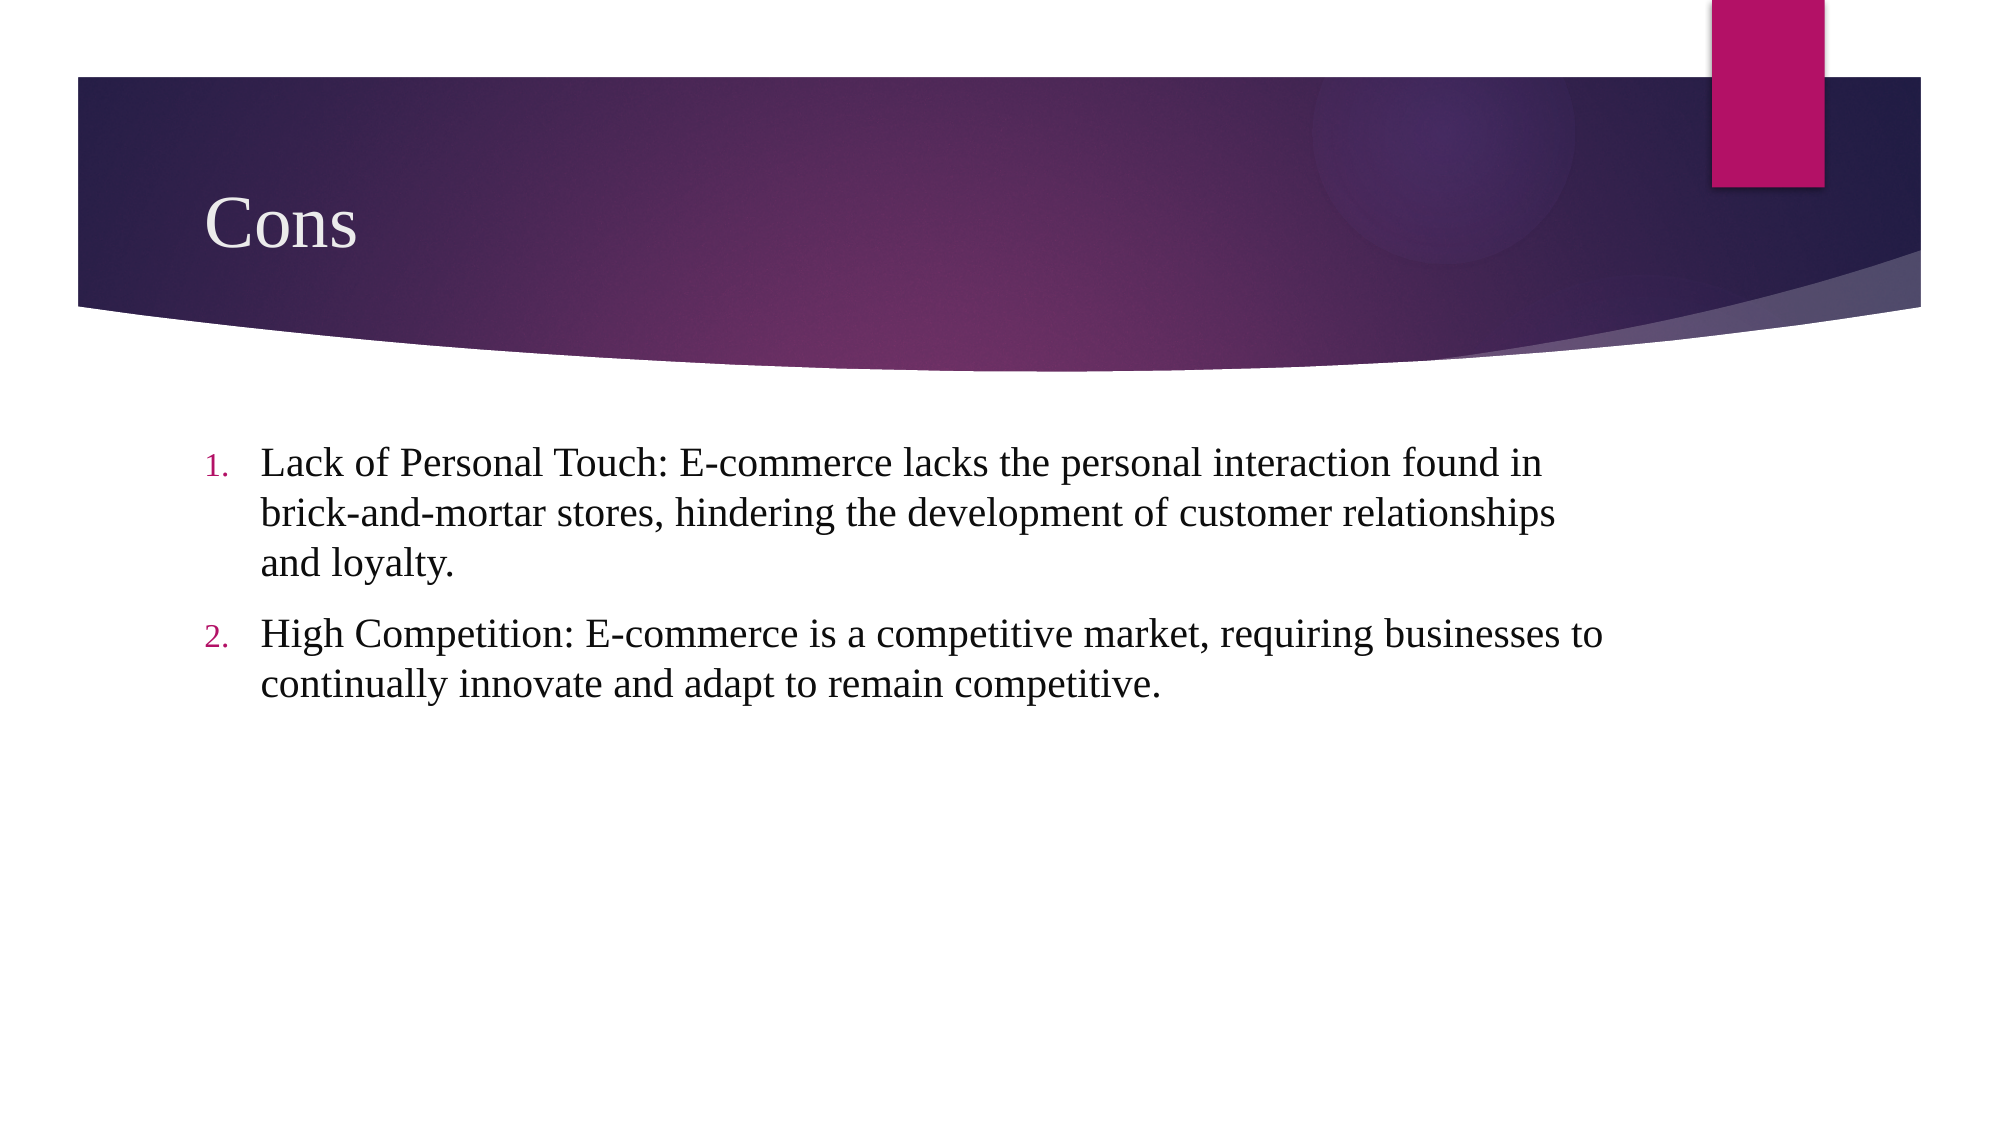

# Cons
Lack of Personal Touch: E-commerce lacks the personal interaction found in brick-and-mortar stores, hindering the development of customer relationships and loyalty.
High Competition: E-commerce is a competitive market, requiring businesses to continually innovate and adapt to remain competitive.